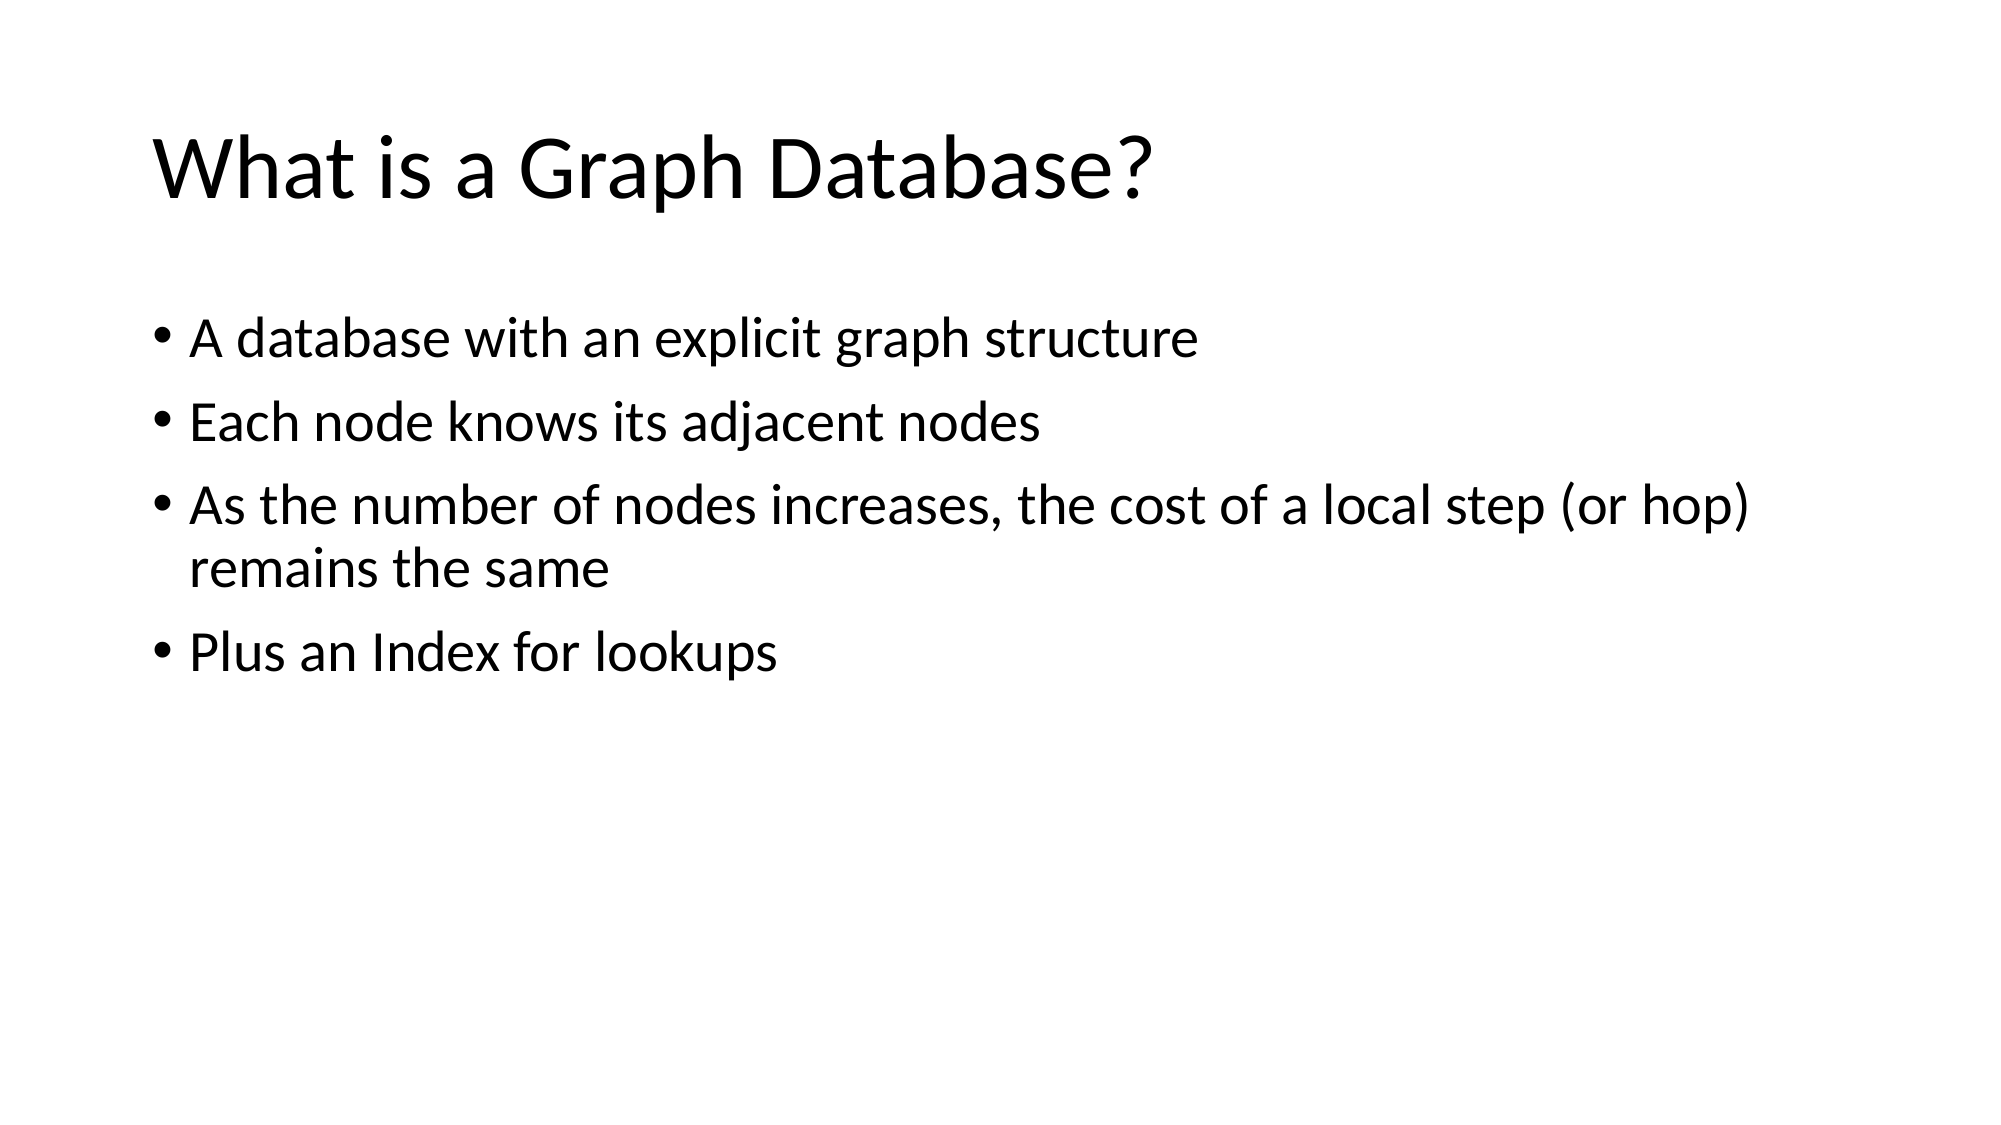

# What is a Graph Database?
A database with an explicit graph structure
Each node knows its adjacent nodes
As the number of nodes increases, the cost of a local step (or hop) remains the same
Plus an Index for lookups